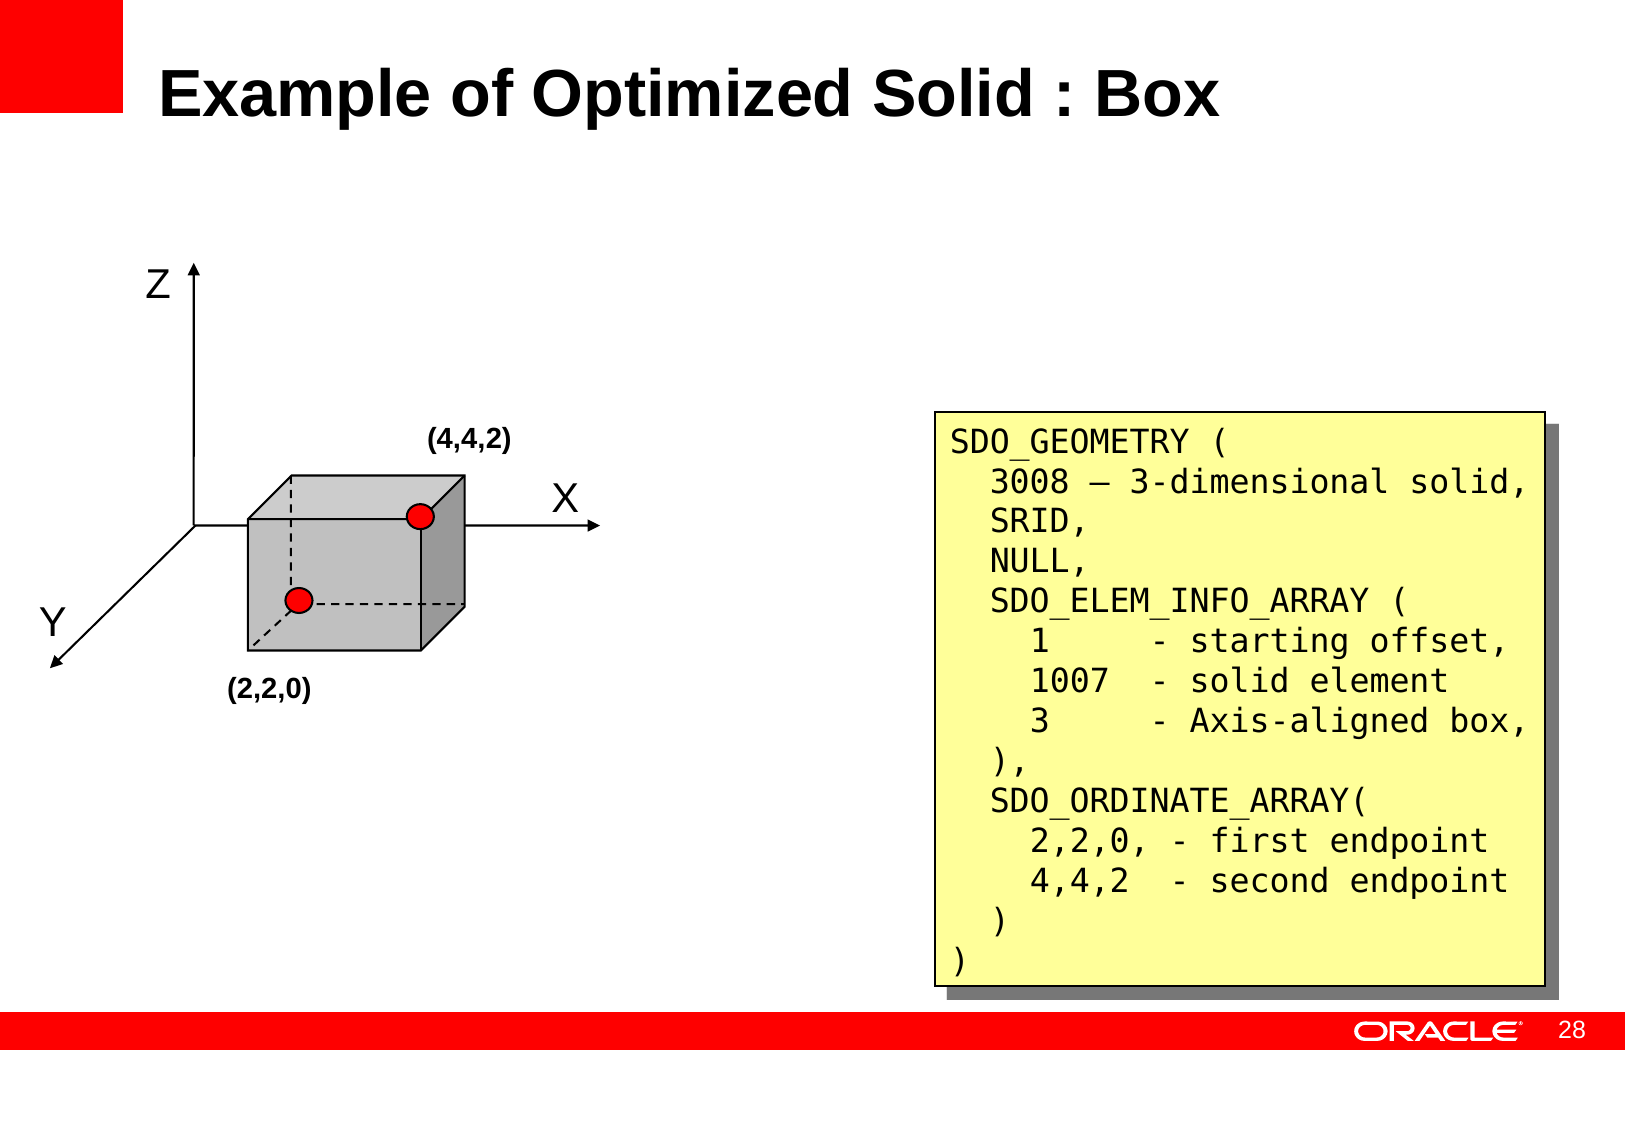

# Example of Optimized Solid : Box
Z

(4,4,2)
SDO_GEOMETRY (
  3008 – 3-dimensional solid,
  SRID,
  NULL,
  SDO_ELEM_INFO_ARRAY (
    1     - starting offset,
    1007  - solid element
    3     - Axis-aligned box,
  ),
  SDO_ORDINATE_ARRAY(
    2,2,0, - first endpoint
    4,4,2  - second endpoint
  )
)
X

Y

(2,2,0)